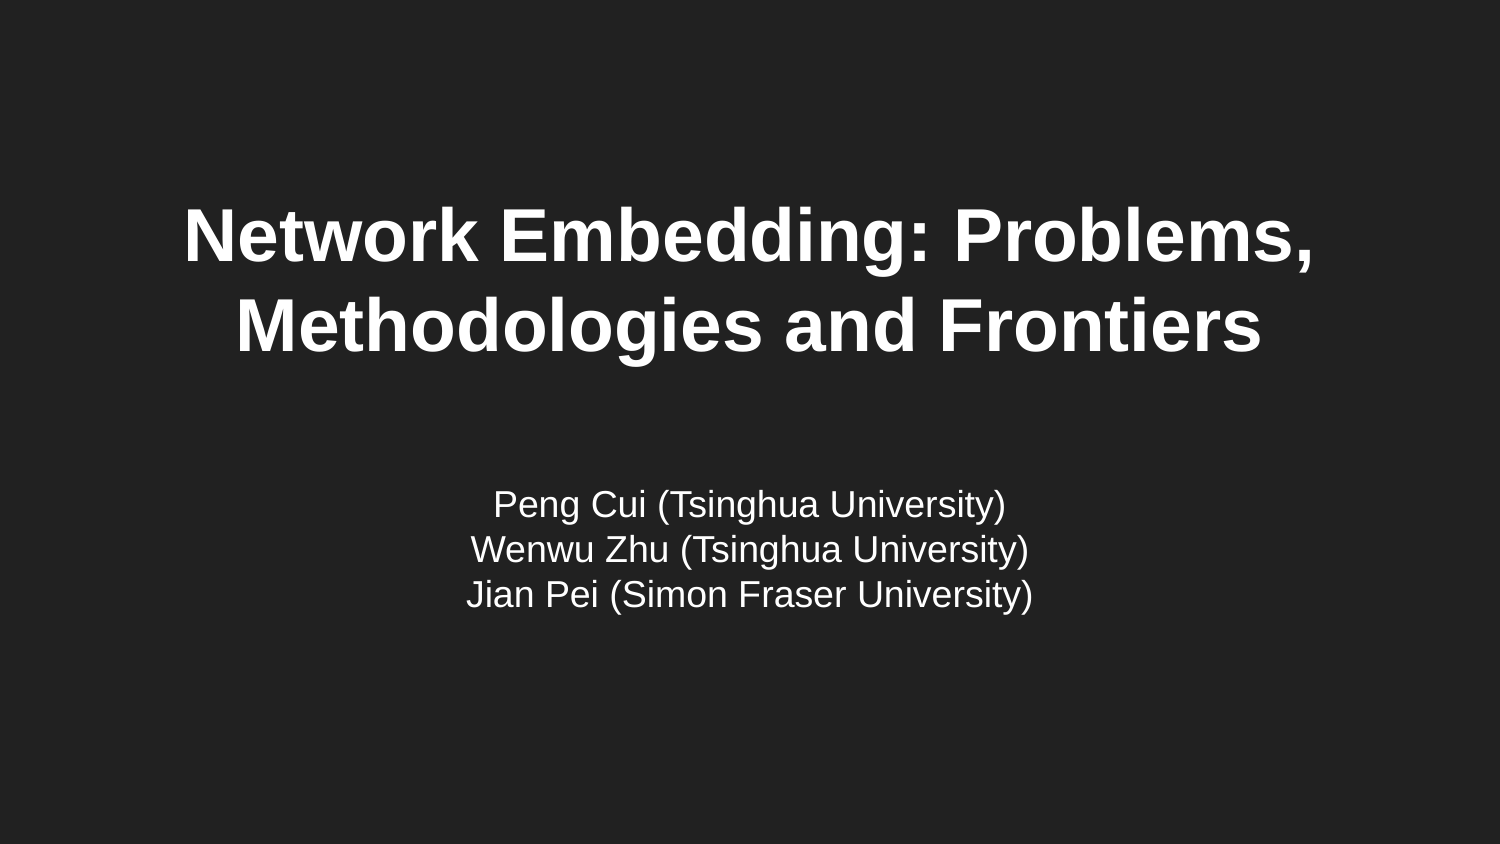

# Network Embedding: Problems, Methodologies and Frontiers
Peng Cui (Tsinghua University)
Wenwu Zhu (Tsinghua University)
Jian Pei (Simon Fraser University)